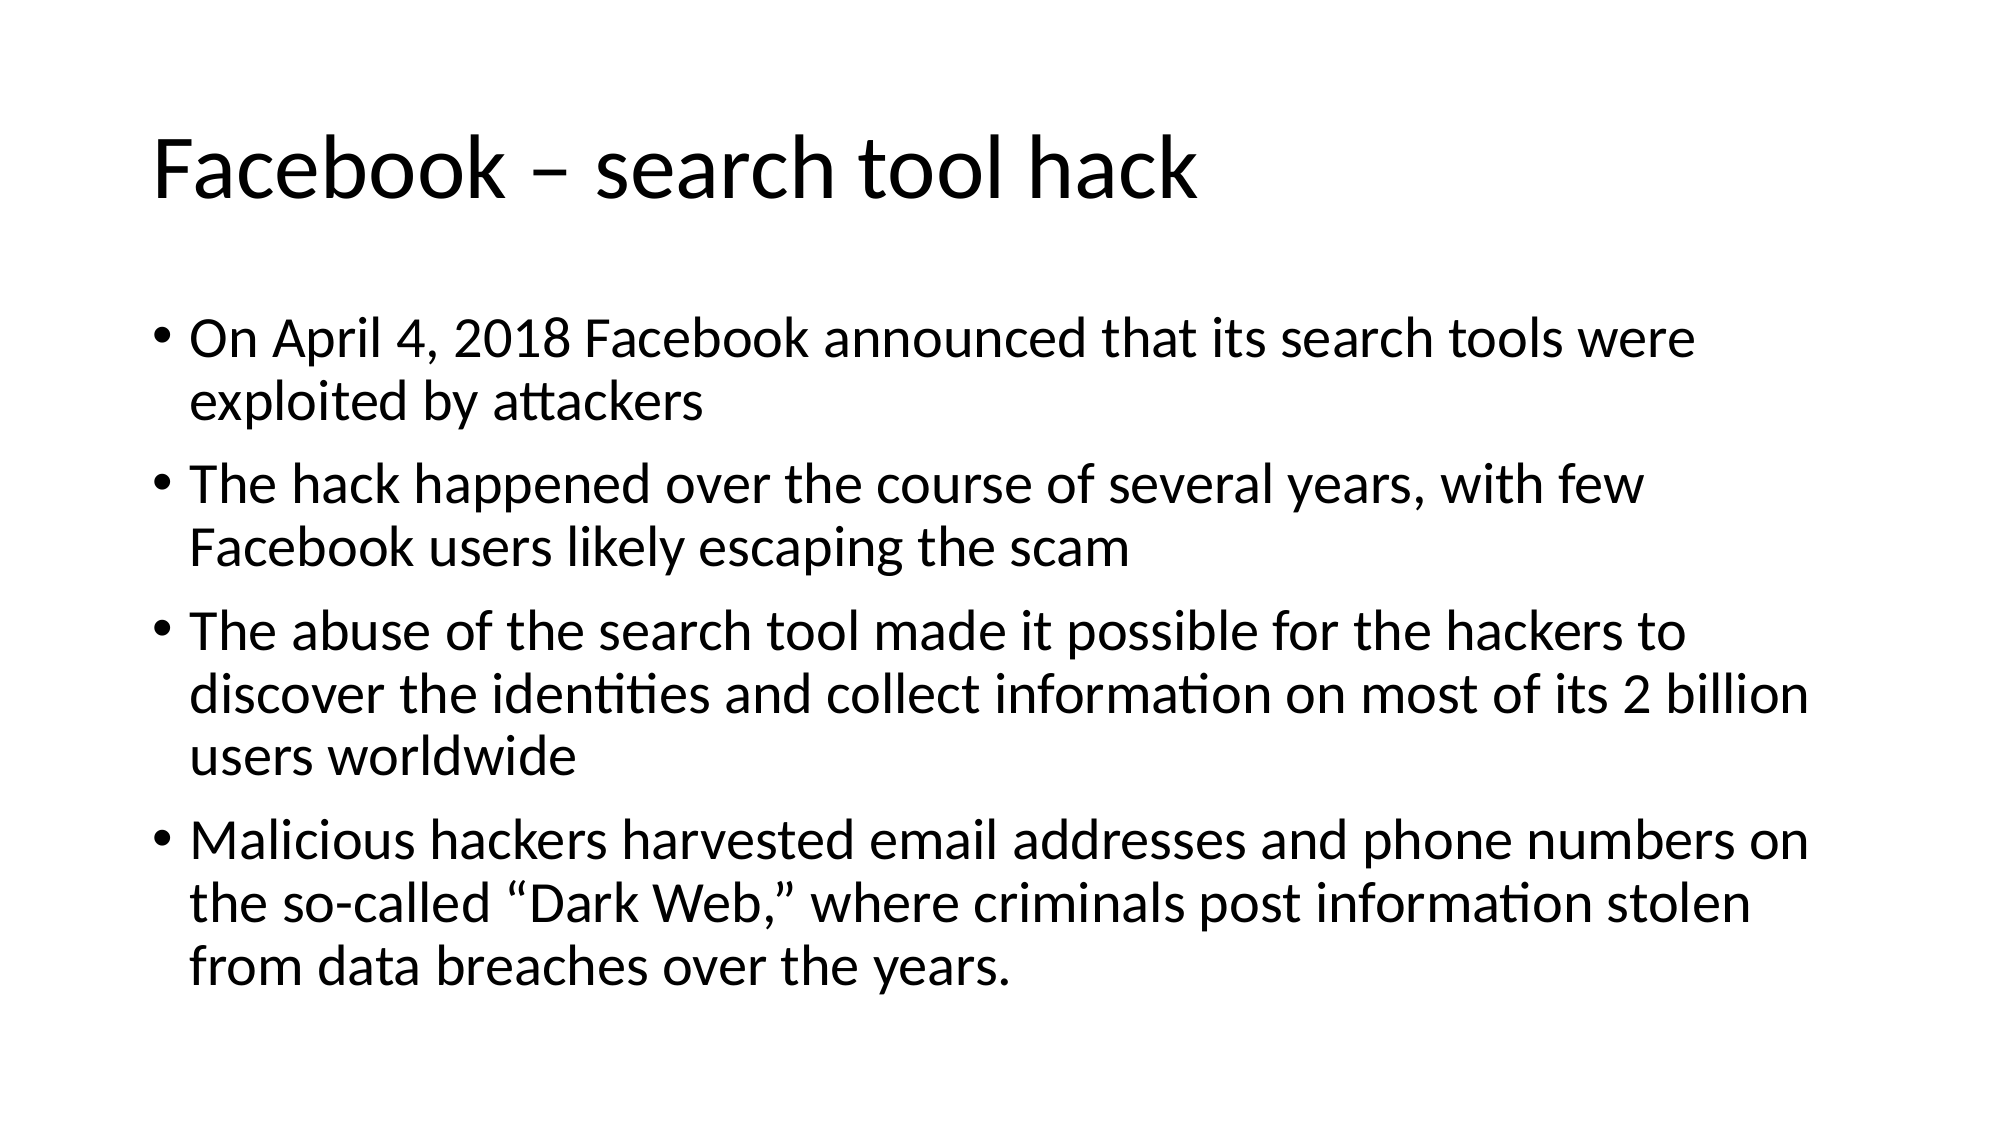

# Facebook – search tool hack
On April 4, 2018 Facebook announced that its search tools were exploited by attackers
The hack happened over the course of several years, with few Facebook users likely escaping the scam
The abuse of the search tool made it possible for the hackers to discover the identities and collect information on most of its 2 billion users worldwide
Malicious hackers harvested email addresses and phone numbers on the so-called “Dark Web,” where criminals post information stolen from data breaches over the years.